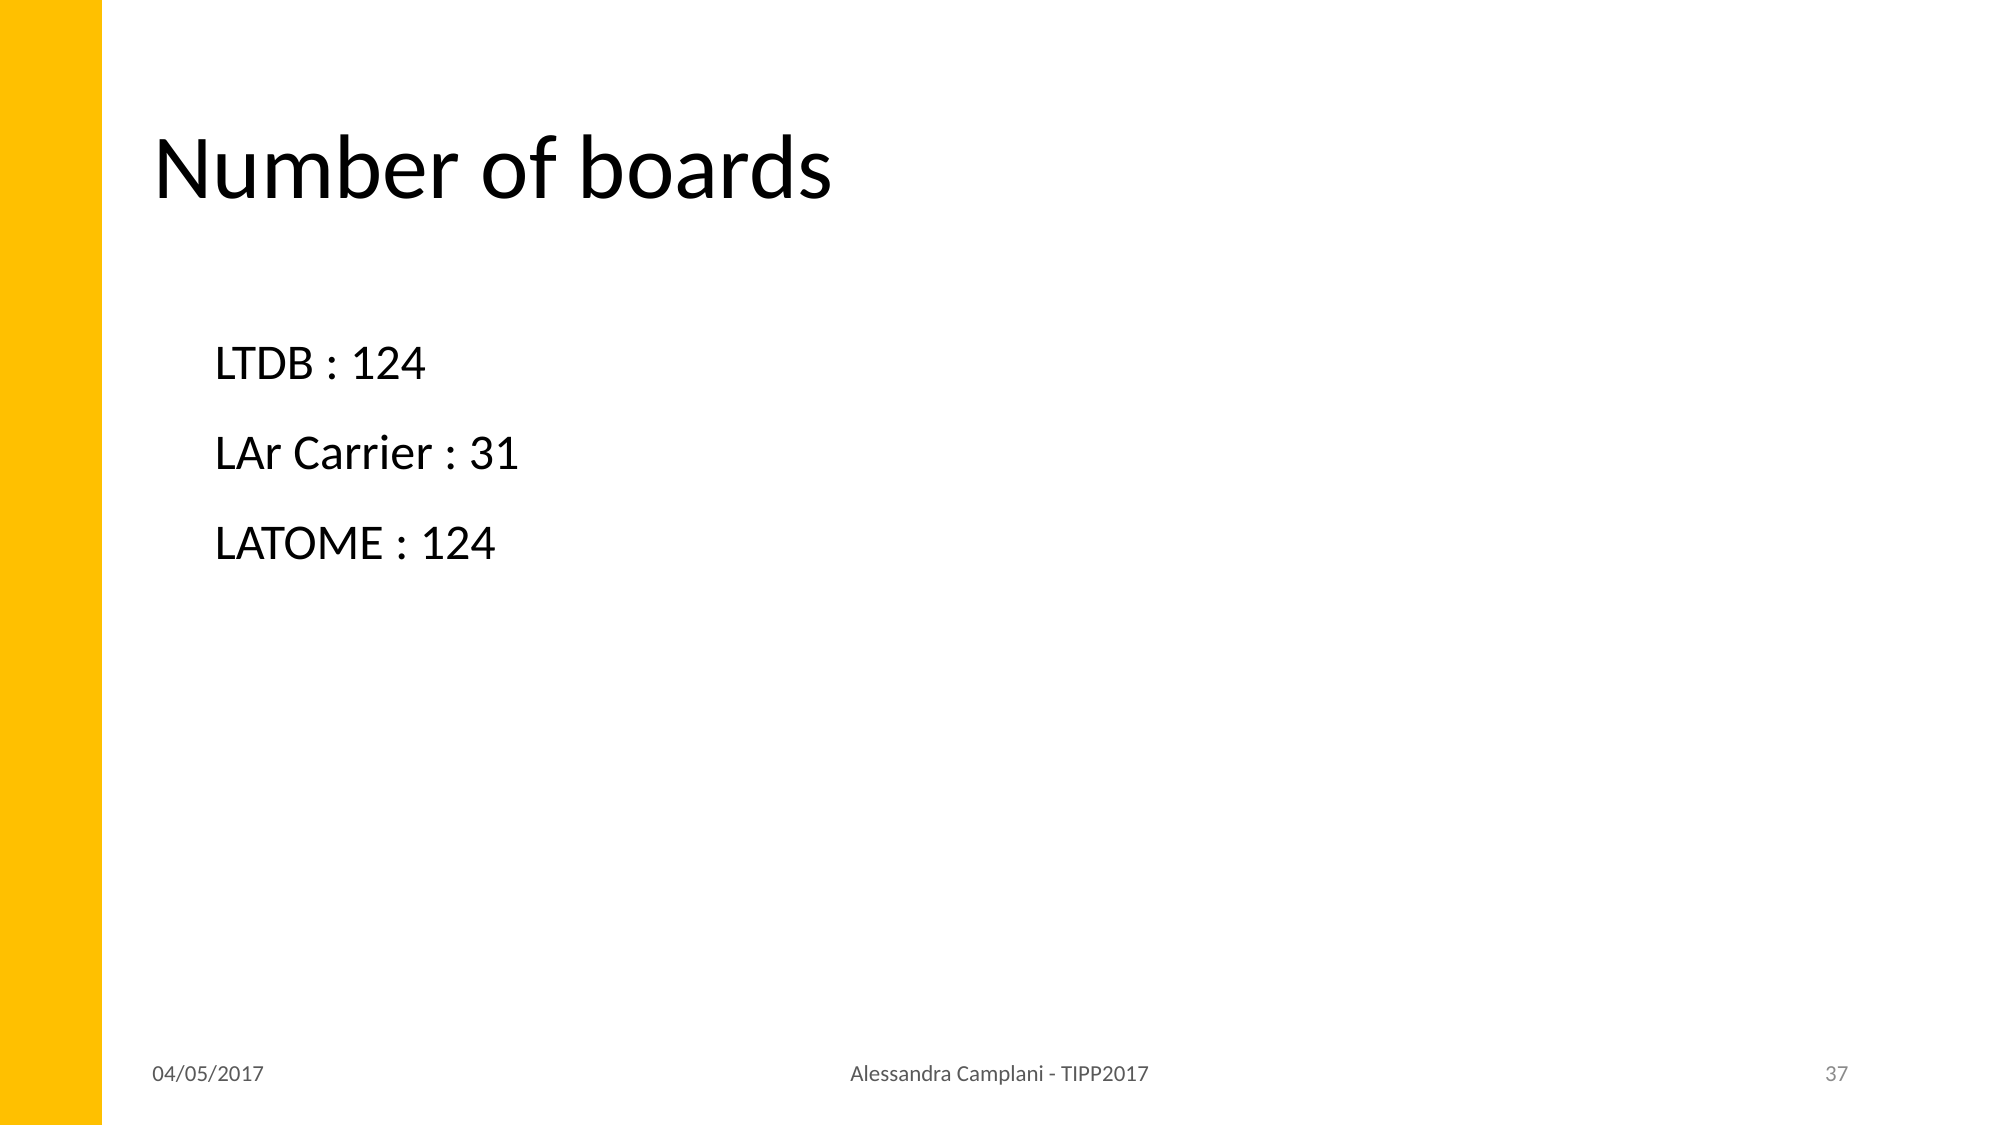

# Number of boards
LTDB : 124
LAr Carrier : 31
LATOME : 124
04/05/2017
Alessandra Camplani - TIPP2017
37